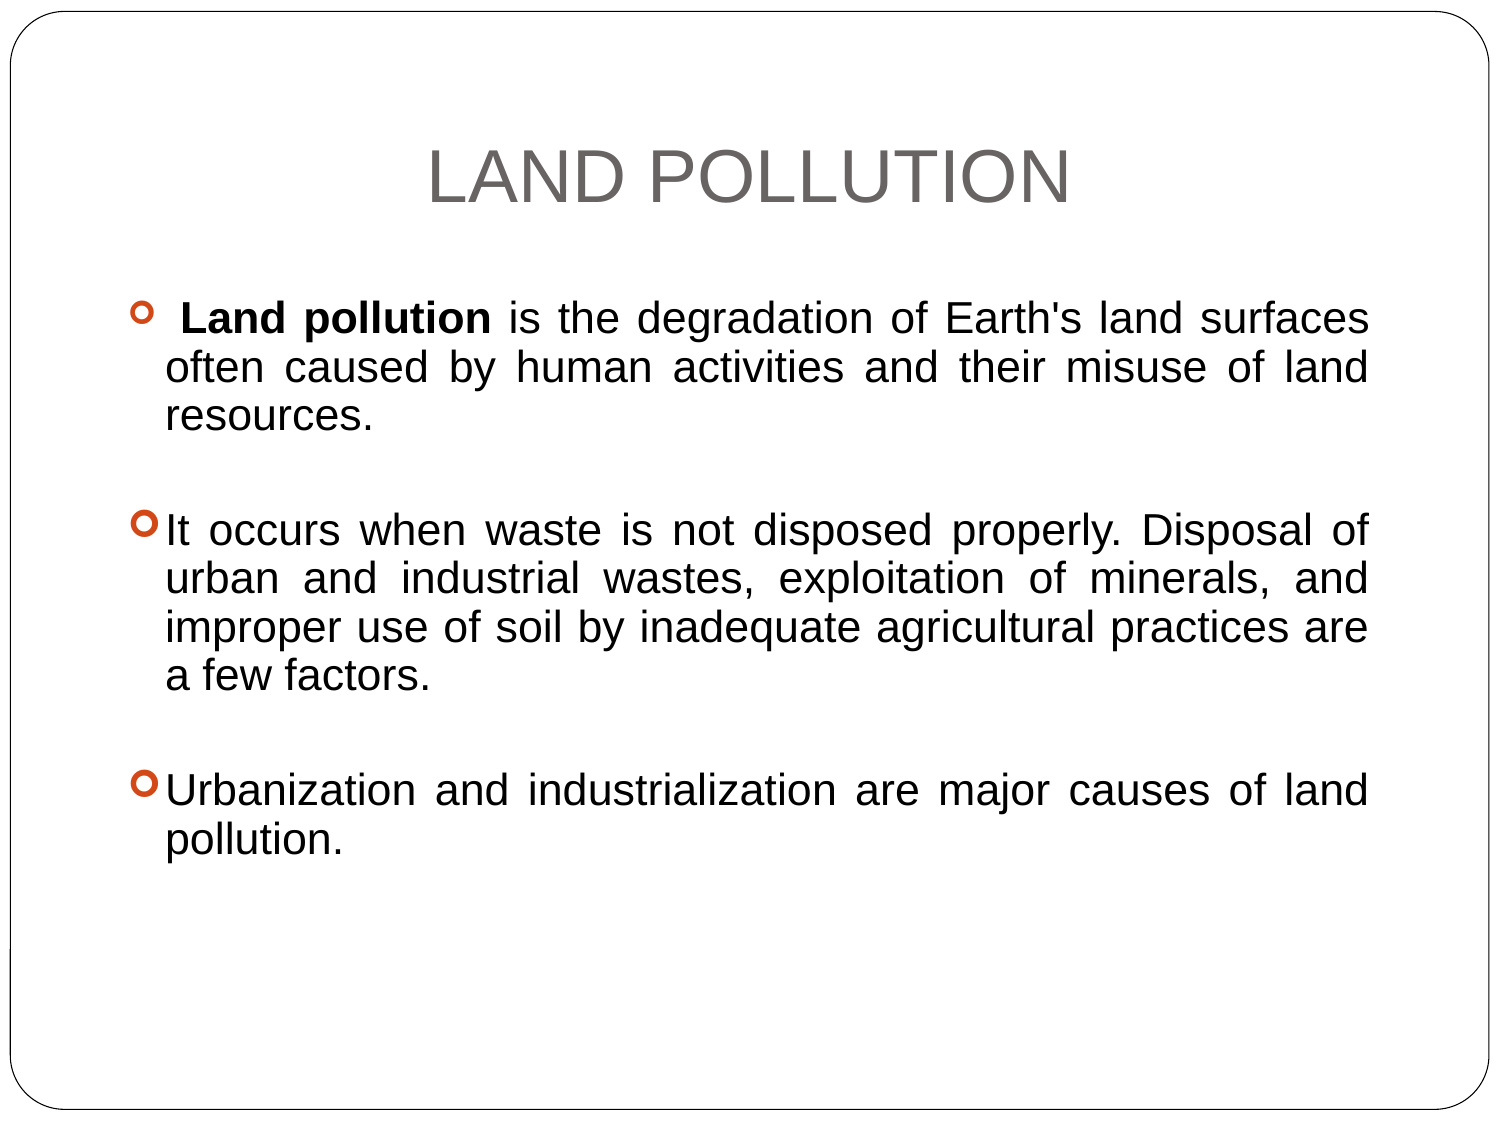

# LAND POLLUTION
 Land pollution is the degradation of Earth's land surfaces often caused by human activities and their misuse of land resources.

It occurs when waste is not disposed properly. Disposal of urban and industrial wastes, exploitation of minerals, and improper use of soil by inadequate agricultural practices are a few factors.

Urbanization and industrialization are major causes of land pollution.